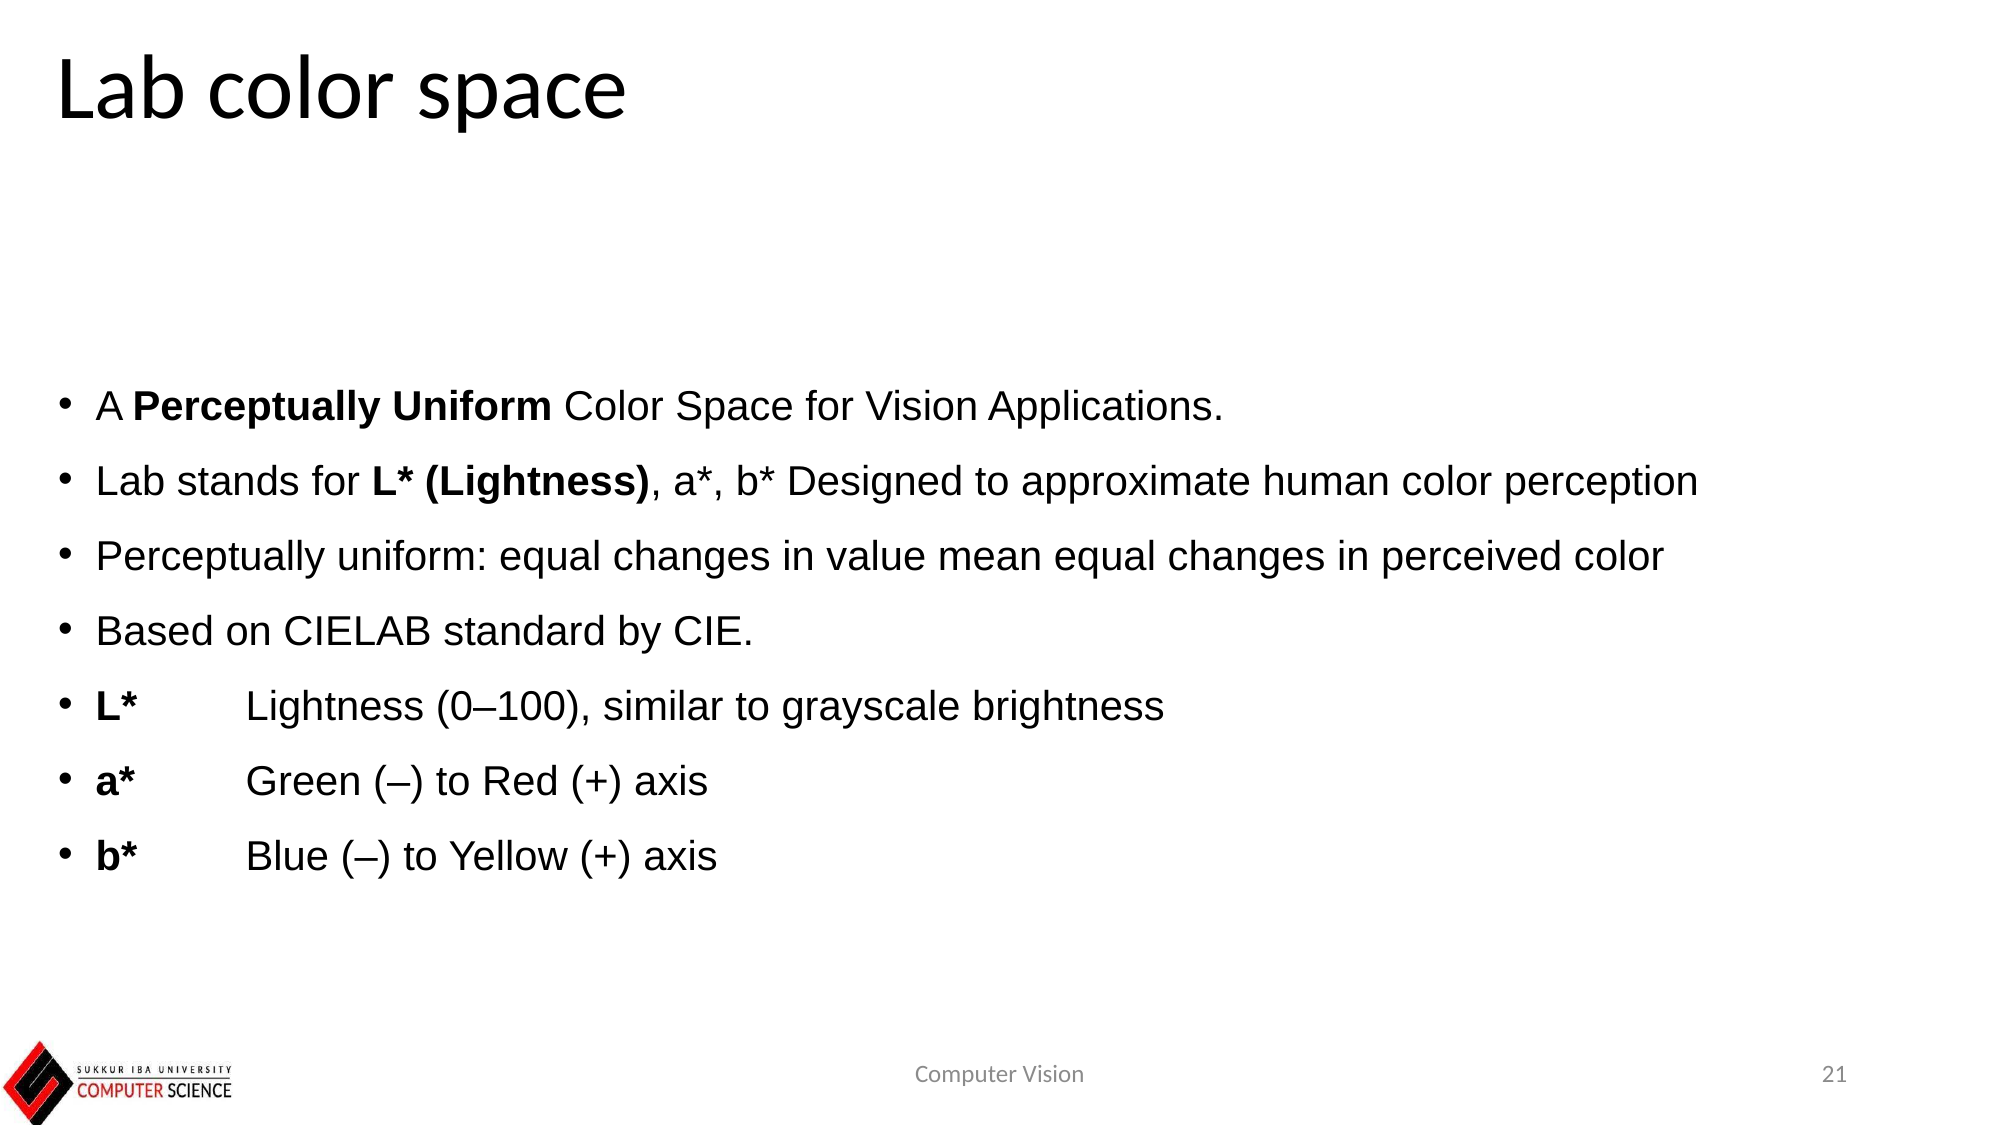

# Lab color space
A Perceptually Uniform Color Space for Vision Applications.
Lab stands for L* (Lightness), a*, b* Designed to approximate human color perception
Perceptually uniform: equal changes in value mean equal changes in perceived color
Based on CIELAB standard by CIE.
L*	Lightness (0–100), similar to grayscale brightness
a*	Green (–) to Red (+) axis
b*	Blue (–) to Yellow (+) axis
Computer Vision
21